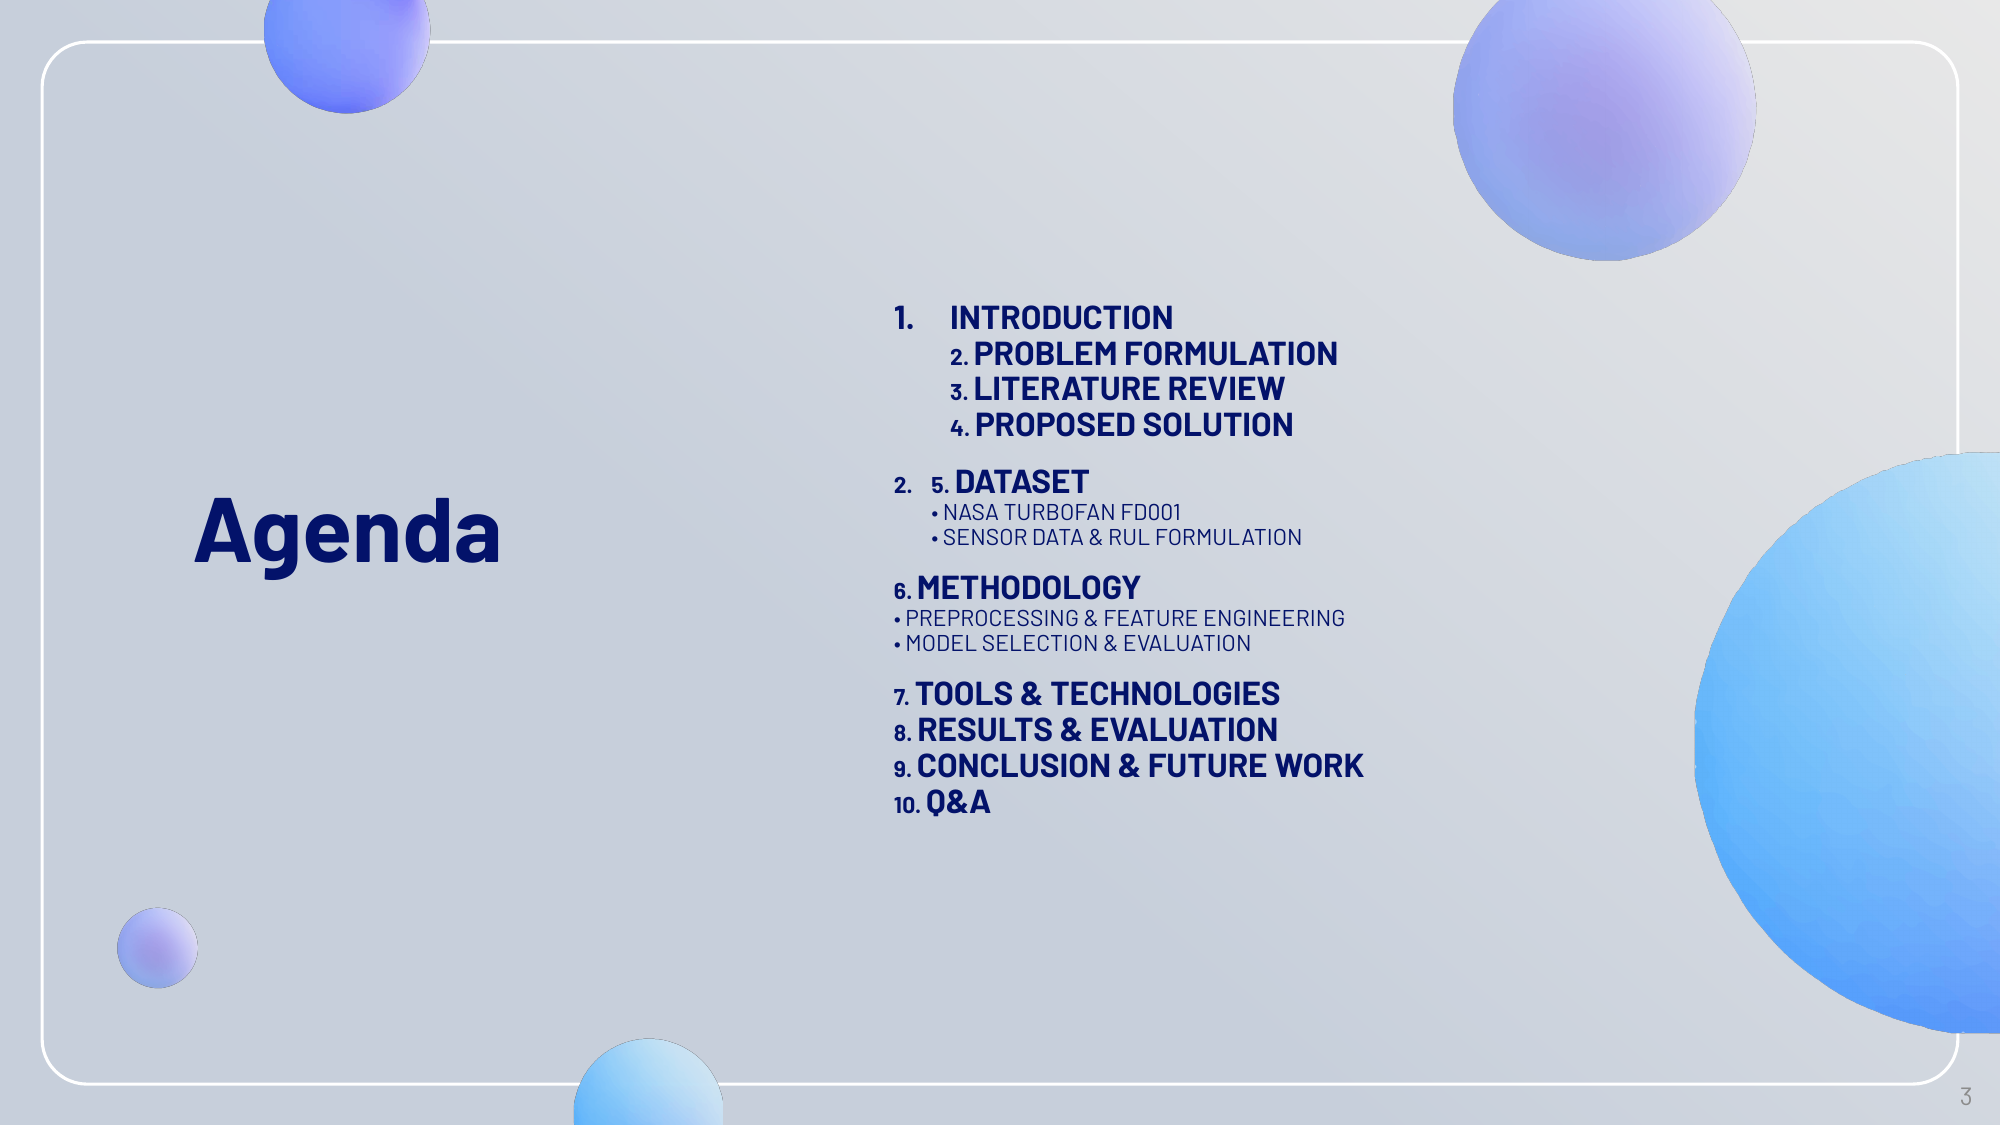

Introduction
2. Problem Formulation
3. Literature Review
4. Proposed Solution
5. Dataset
• NASA Turbofan FD001
• Sensor data & RUL formulation
6. Methodology
• Preprocessing & feature engineering
• Model selection & evaluation
7. Tools & Technologies
8. Results & Evaluation
9. Conclusion & Future Work
10. Q&A
# Agenda
3